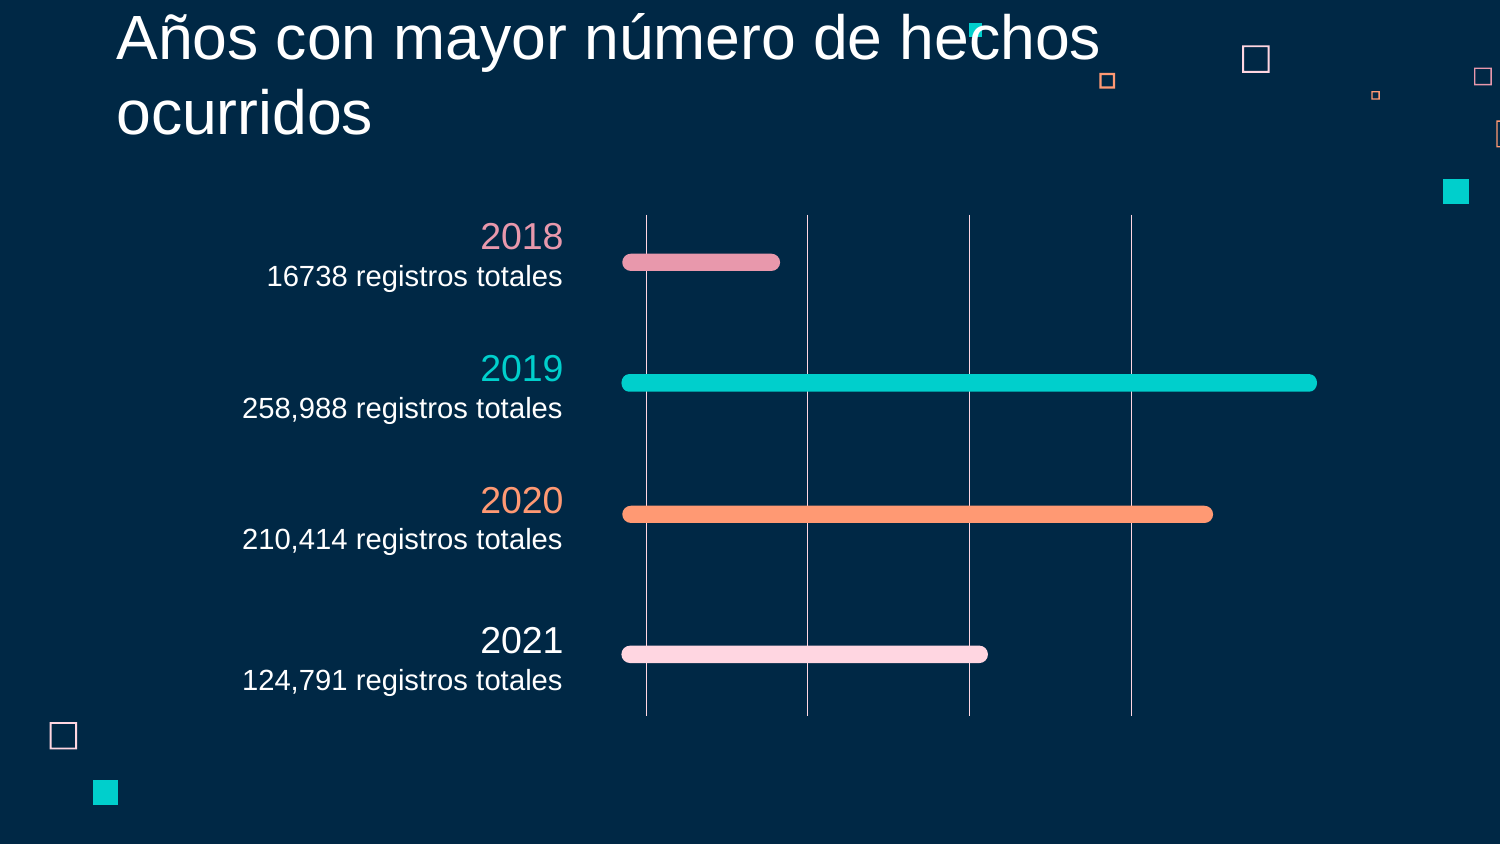

# Años con mayor número de hechos ocurridos
2018

16738 registros totales

2019
258,988 registros totales

2020

210,414 registros totales
2021

124,791 registros totales